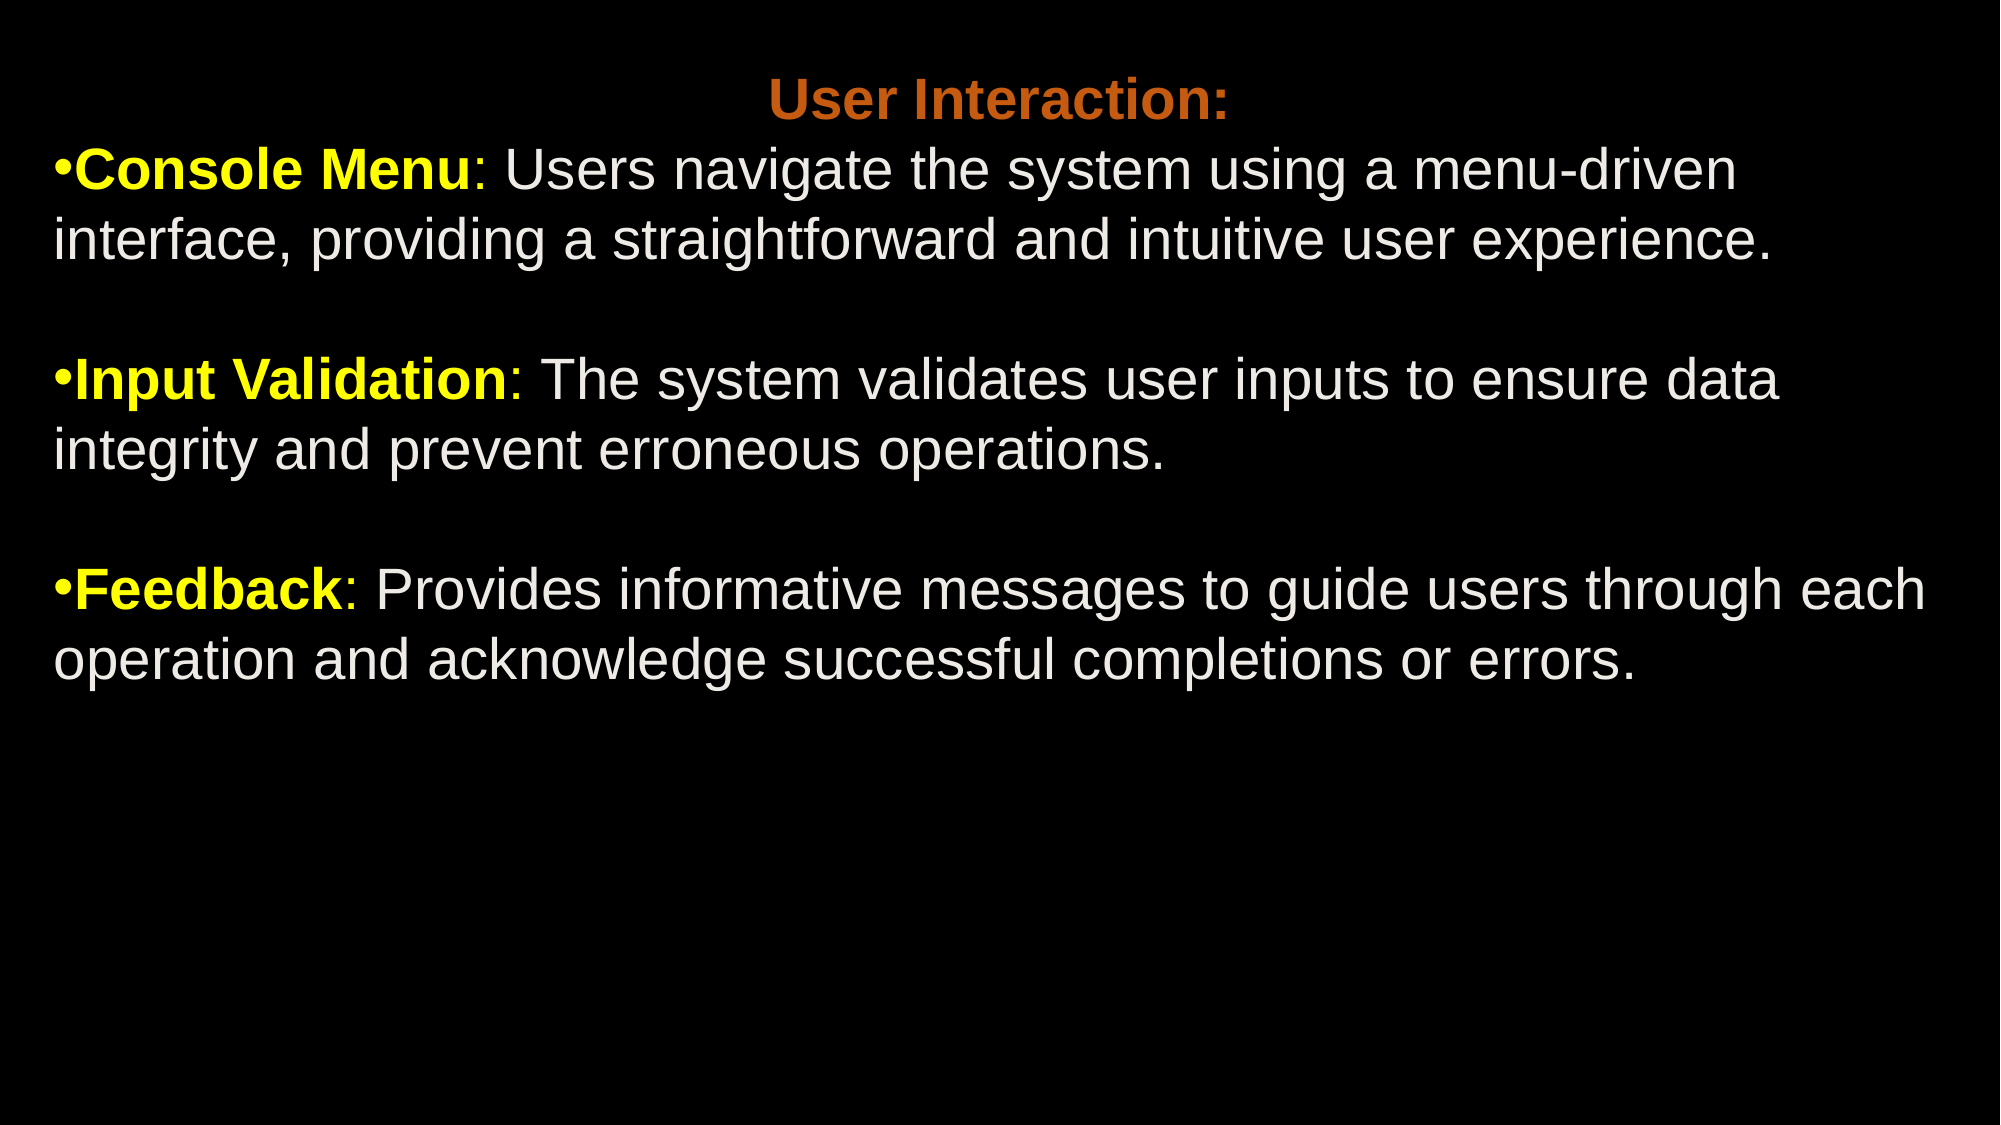

User Interaction:
Console Menu: Users navigate the system using a menu-driven interface, providing a straightforward and intuitive user experience.

Input Validation: The system validates user inputs to ensure data integrity and prevent erroneous operations.

Feedback: Provides informative messages to guide users through each operation and acknowledge successful completions or errors.